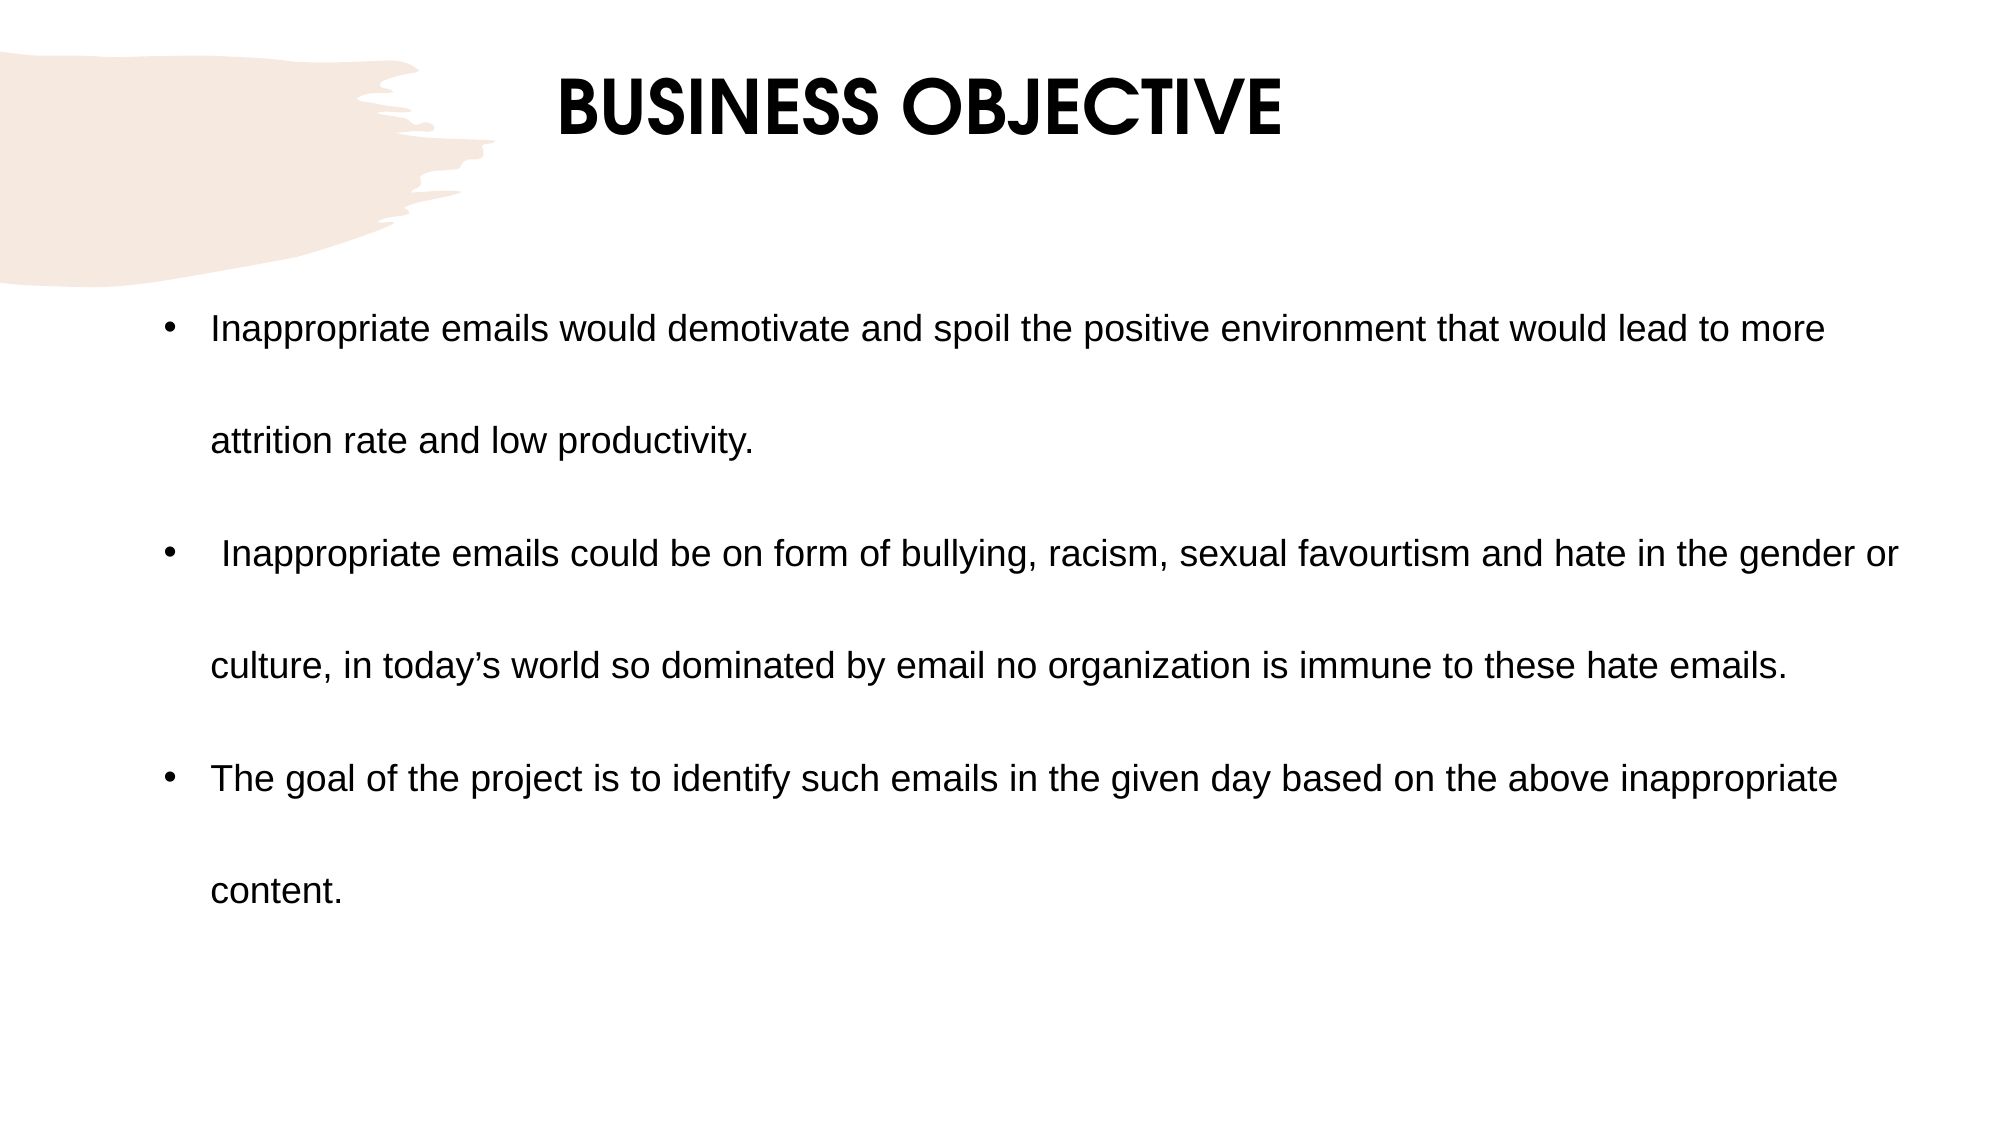

BUSINESS OBJECTIVE
Inappropriate emails would demotivate and spoil the positive environment that would lead to more attrition rate and low productivity.
 Inappropriate emails could be on form of bullying, racism, sexual favourtism and hate in the gender or culture, in today’s world so dominated by email no organization is immune to these hate emails.
The goal of the project is to identify such emails in the given day based on the above inappropriate content.